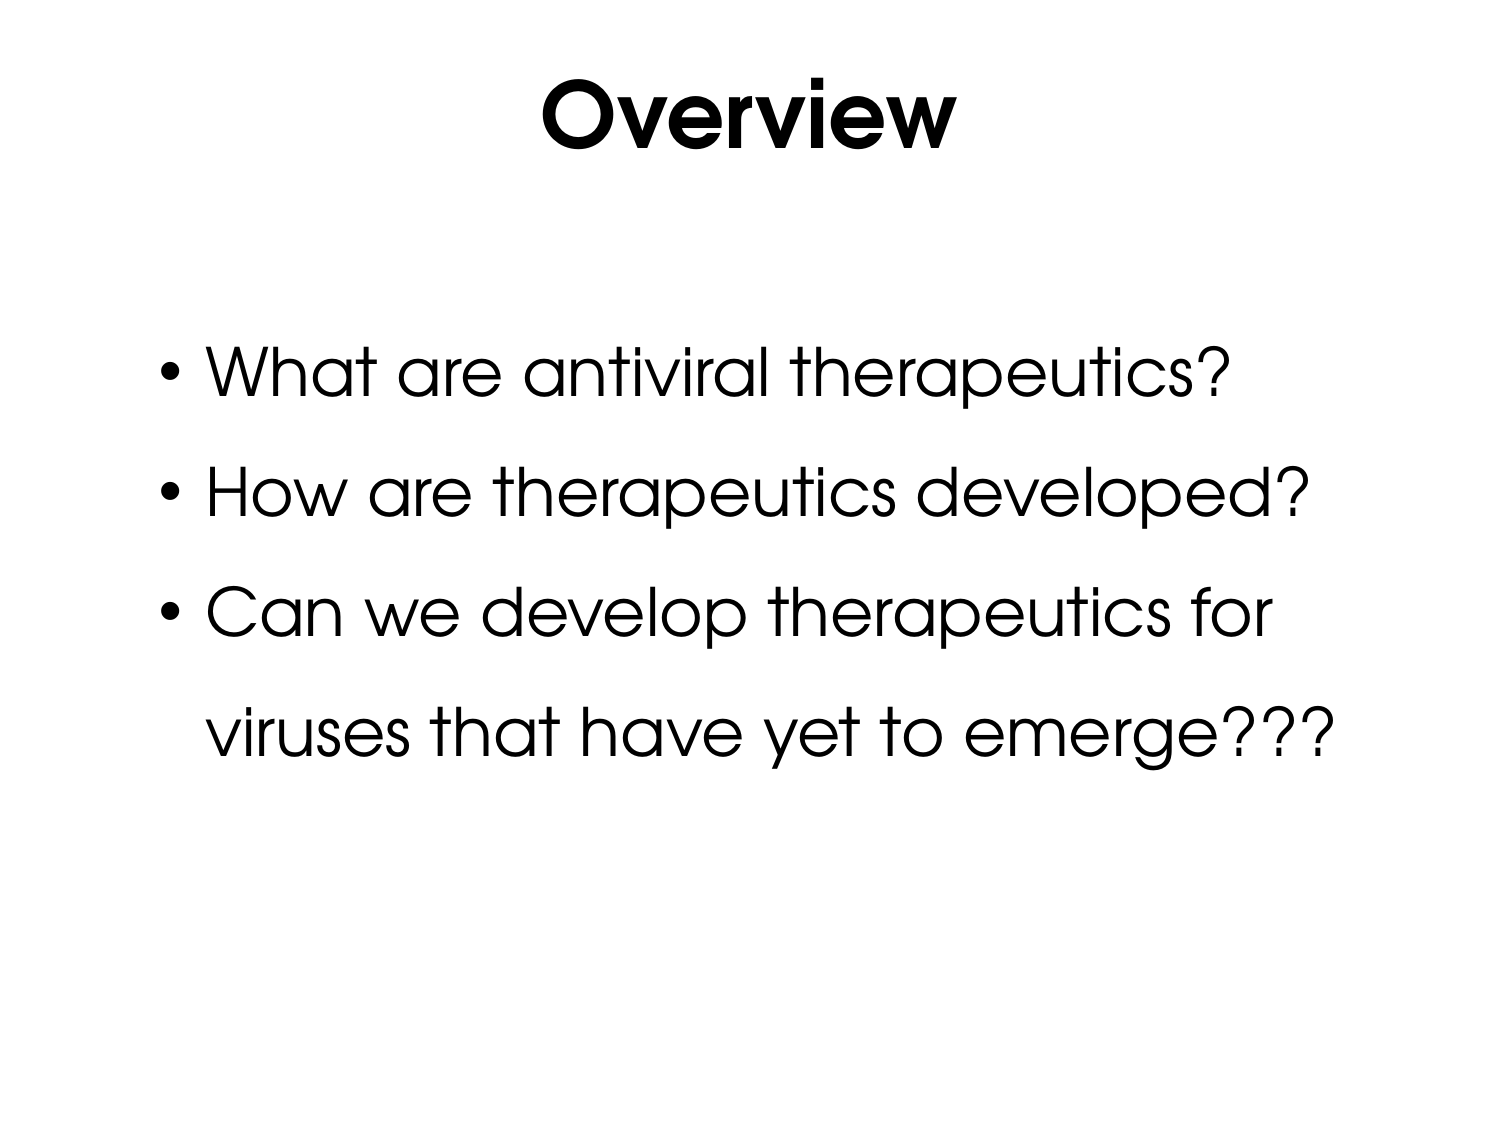

# Overview
What are antiviral therapeutics?
How are therapeutics developed?
Can we develop therapeutics for viruses that have yet to emerge???